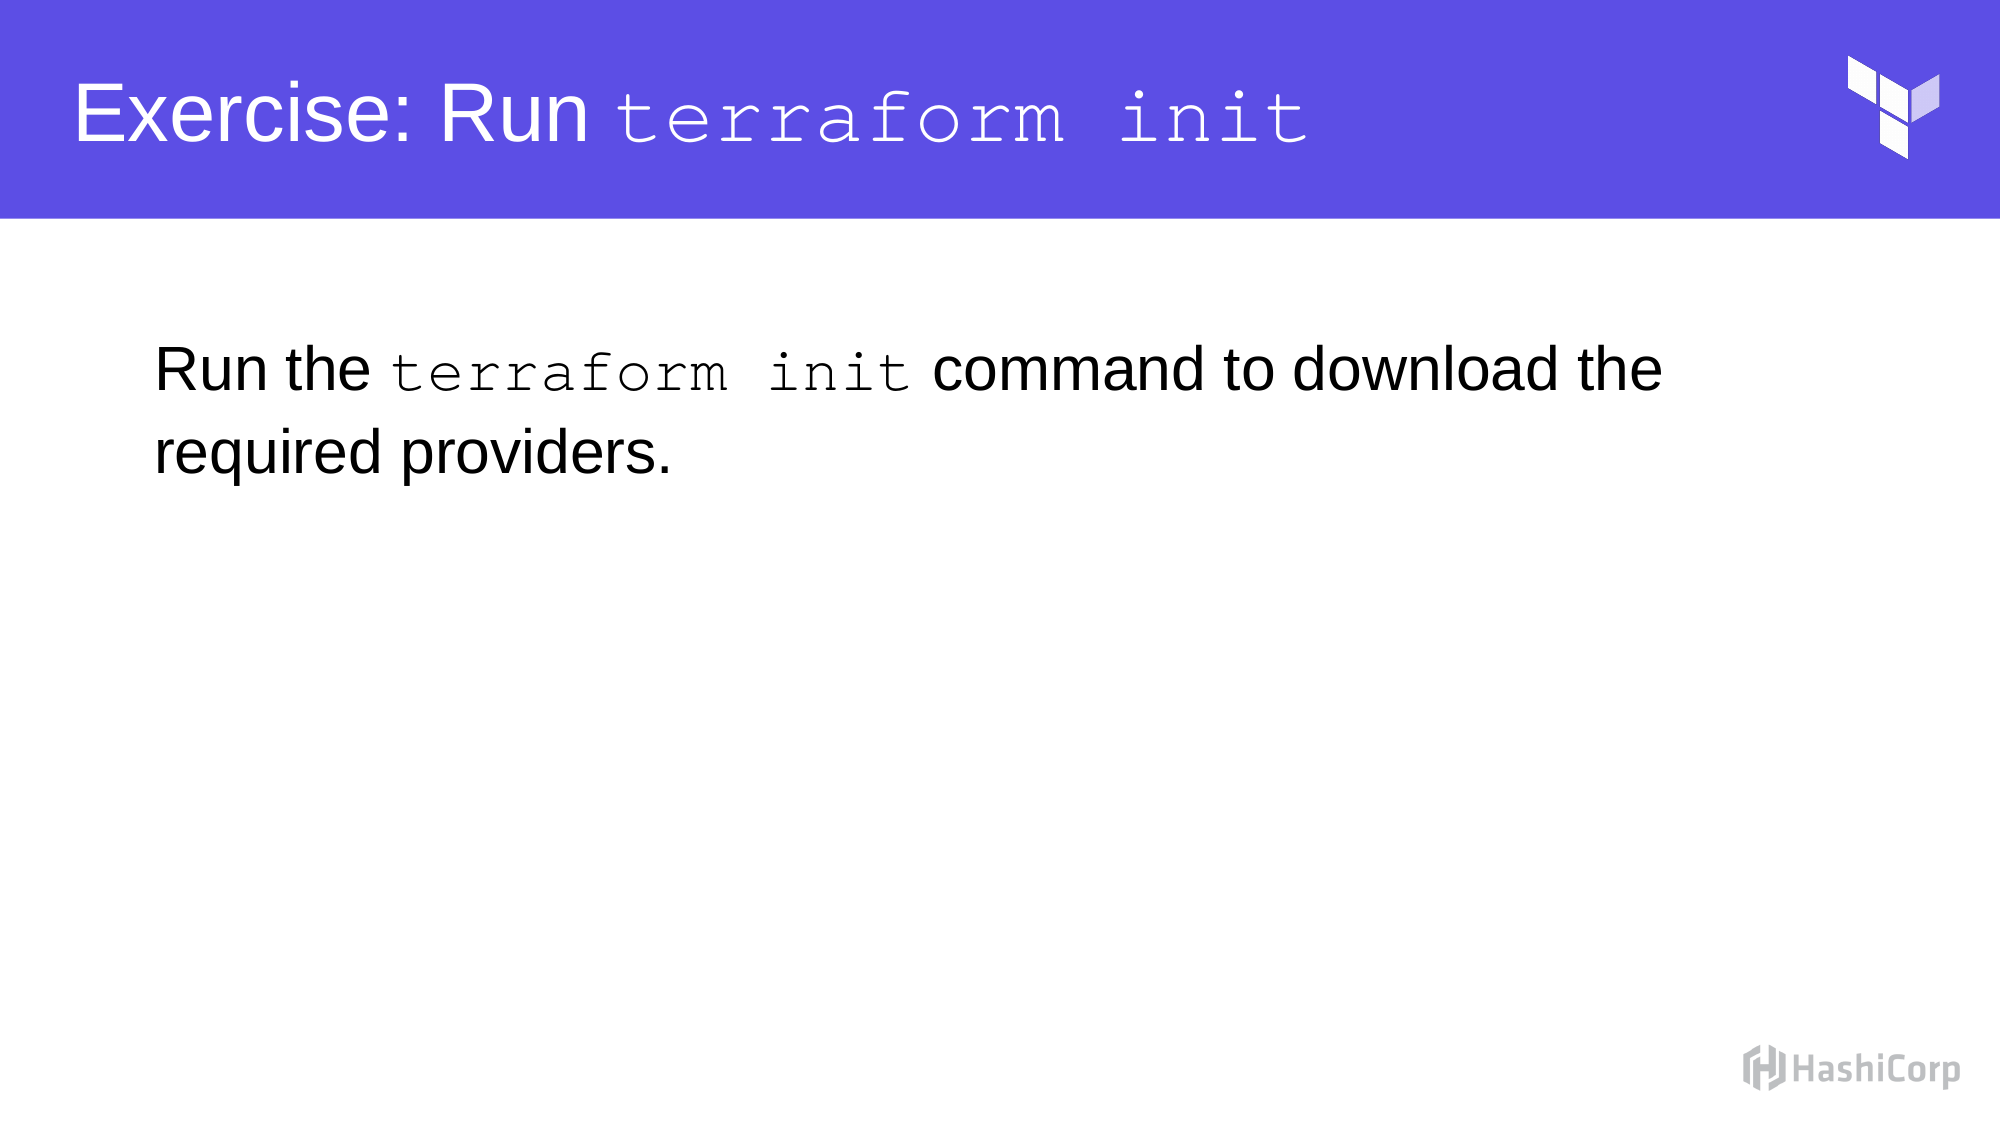

# Exercise: Run terraform init
Run the terraform init command to download the required providers.